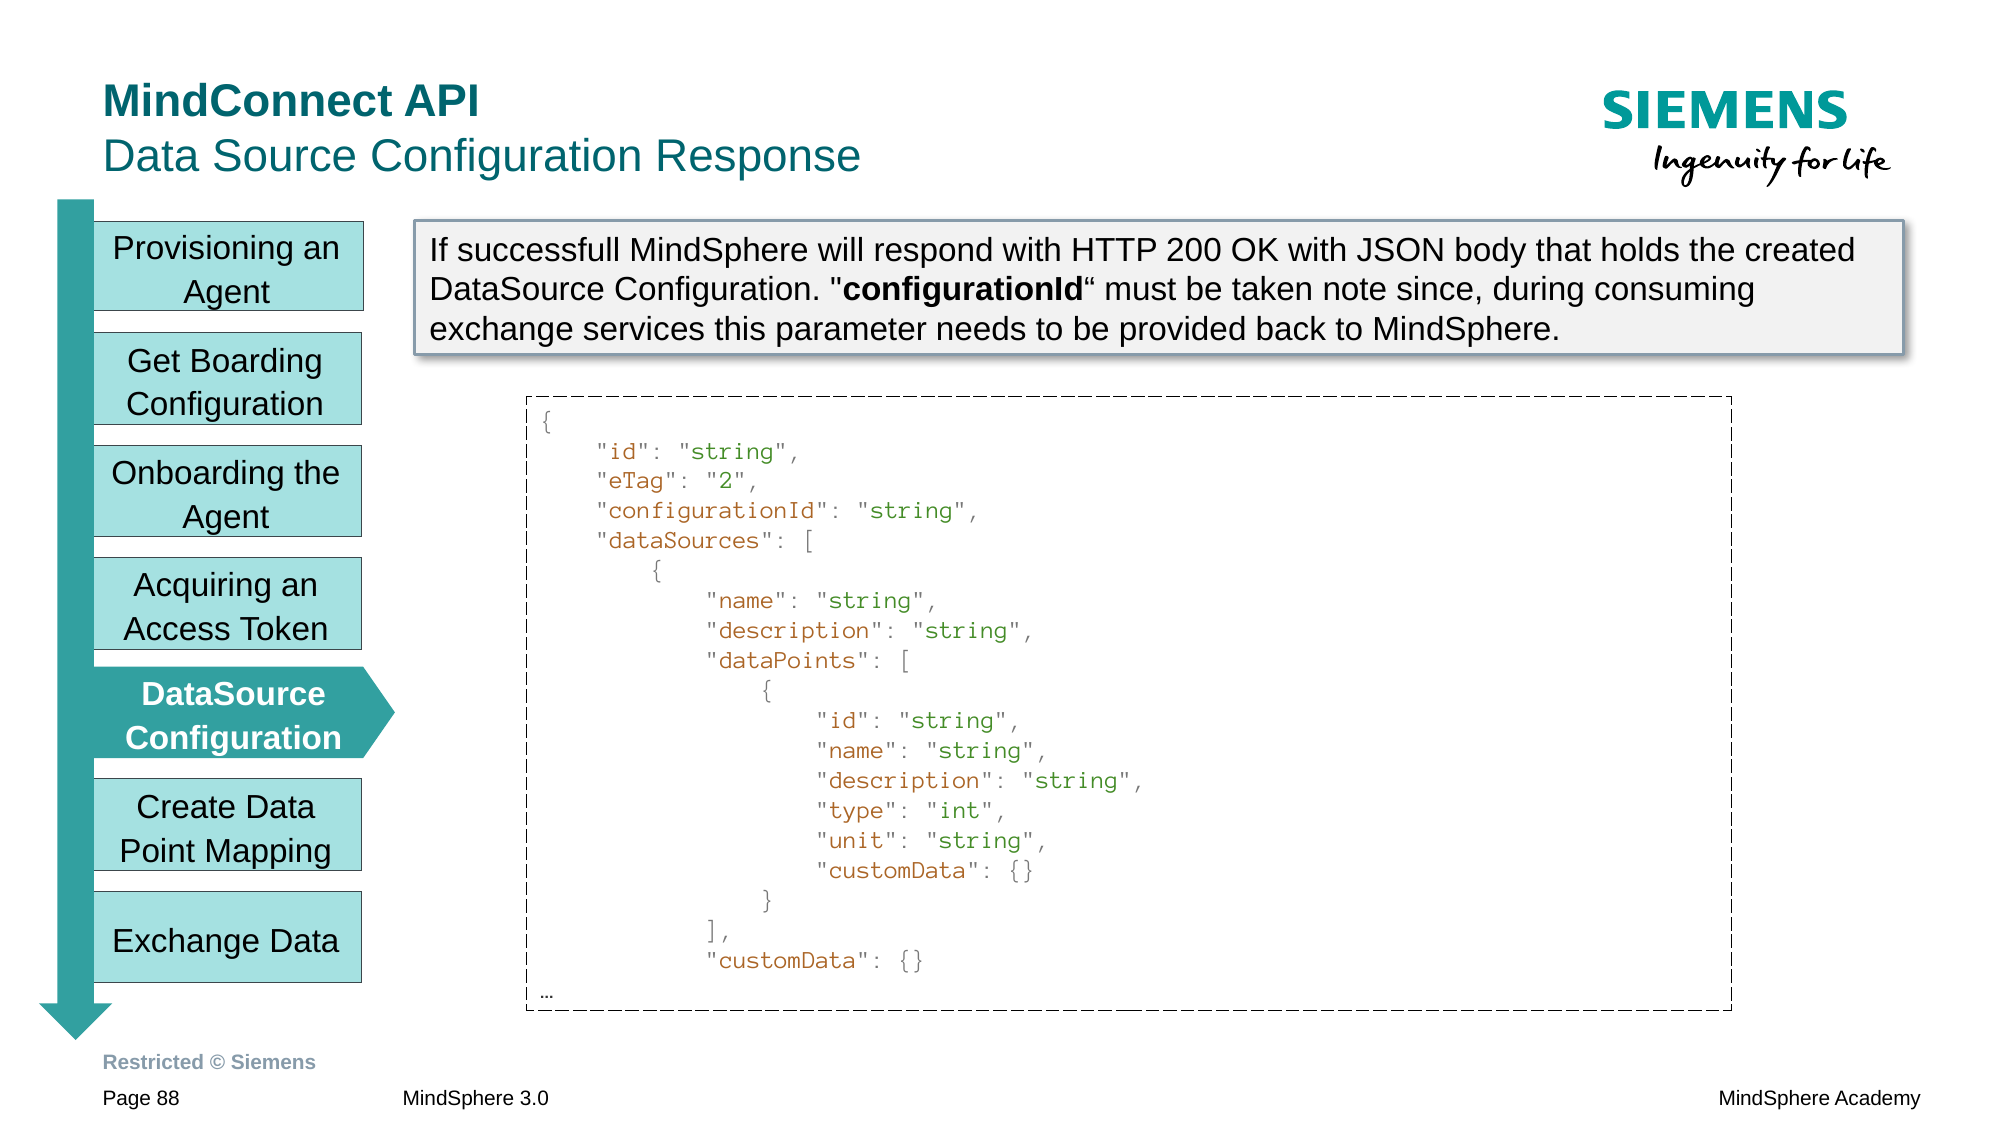

# MindConnect API Data Source Configuration Response

If successfull MindSphere will respond with HTTP 200 OK with JSON body that holds the created DataSource Configuration. "configurationId“ must be taken note since, during consuming exchange services this parameter needs to be provided back to MindSphere.
Provisioning an Agent
Get Boarding Configuration
{
    "id": "string",
    "eTag": "2",
    "configurationId": "string",
    "dataSources": [
        {
            "name": "string",
            "description": "string",
            "dataPoints": [
                {
                    "id": "string",
                    "name": "string",
                    "description": "string",
                    "type": "int",
                    "unit": "string",
                    "customData": {}
                }
            ],
            "customData": {}
…
Onboarding the Agent
Acquiring an Access Token
DataSource Configuration
Create Data Point Mapping
Exchange Data